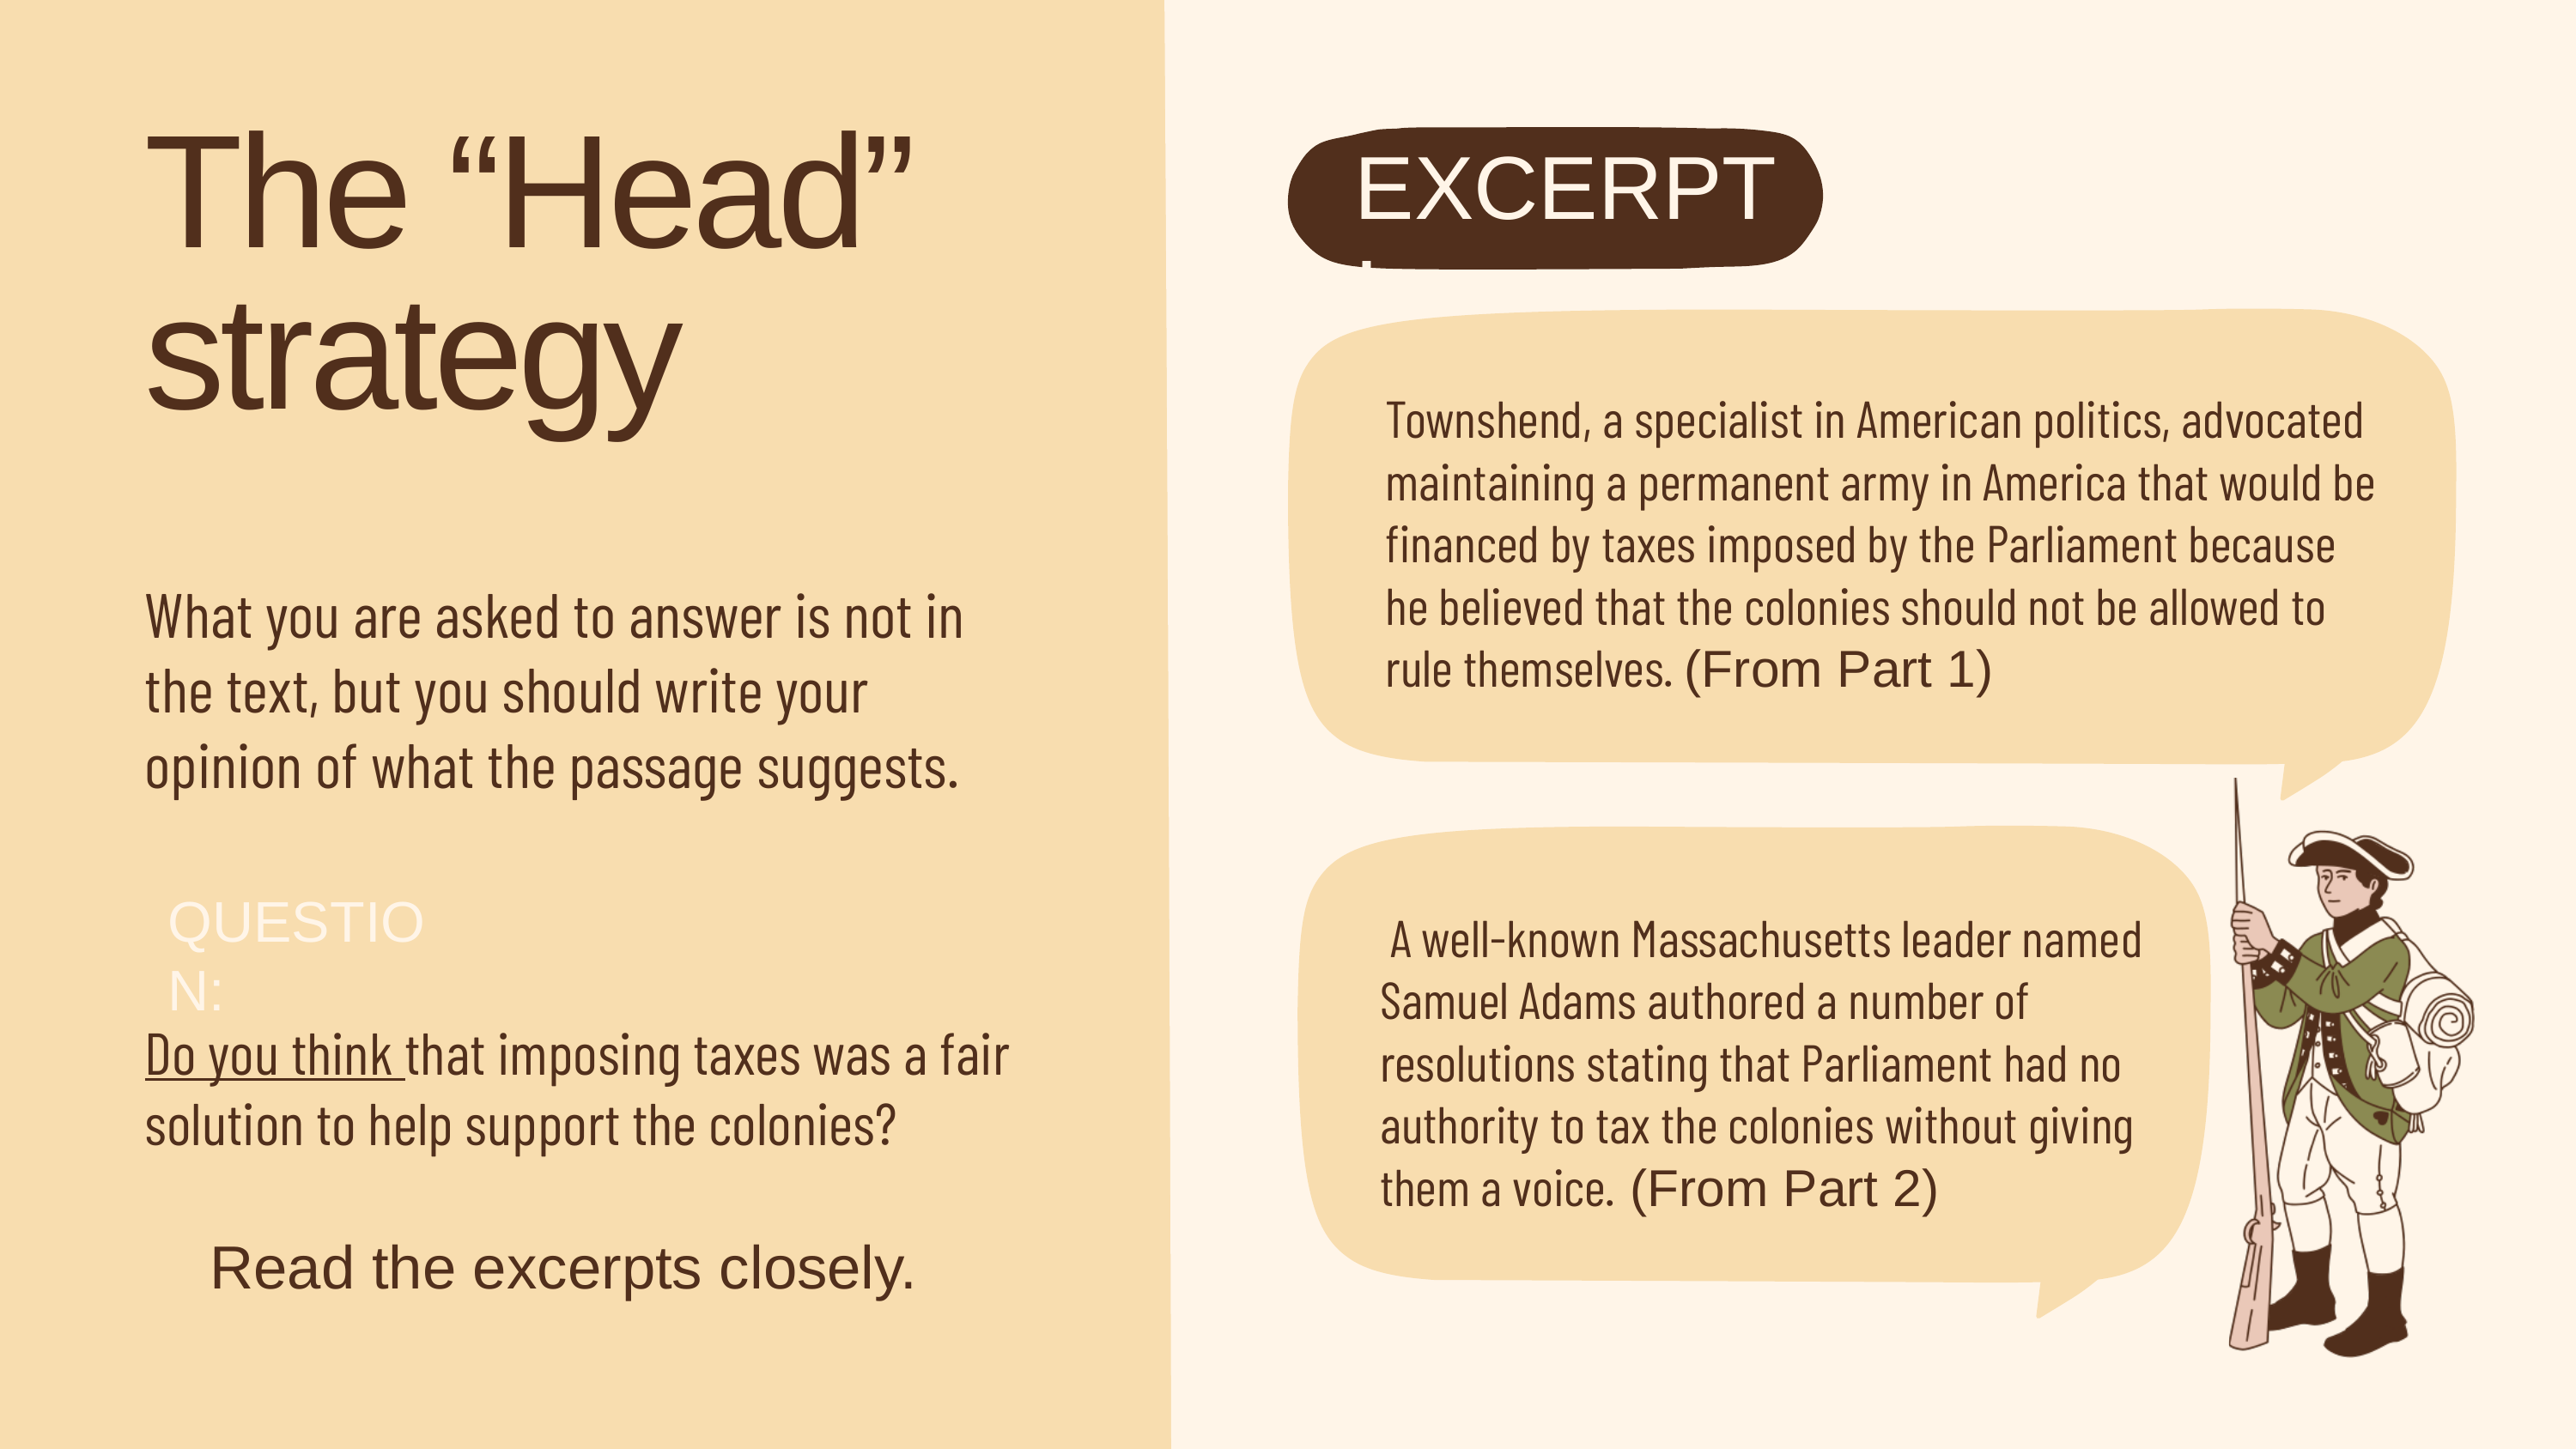

The “Head” strategy

EXCERPT:

Townshend, a specialist in American politics, advocated maintaining a permanent army in America that would be financed by taxes imposed by the Parliament because he believed that the colonies should not be allowed to rule themselves. (From Part 1)
What you are asked to answer is not in the text, but you should write your opinion of what the passage suggests.

QUESTION:
 A well-known Massachusetts leader name﻿d Samuel Adams authored a number of resolutions stating that Parliament had no authority to tax the colonies without giving them a voice. (From Part 2)
Do you think that imposing taxes was a fair solution to help support the colonies?
Read the excerpts closely.